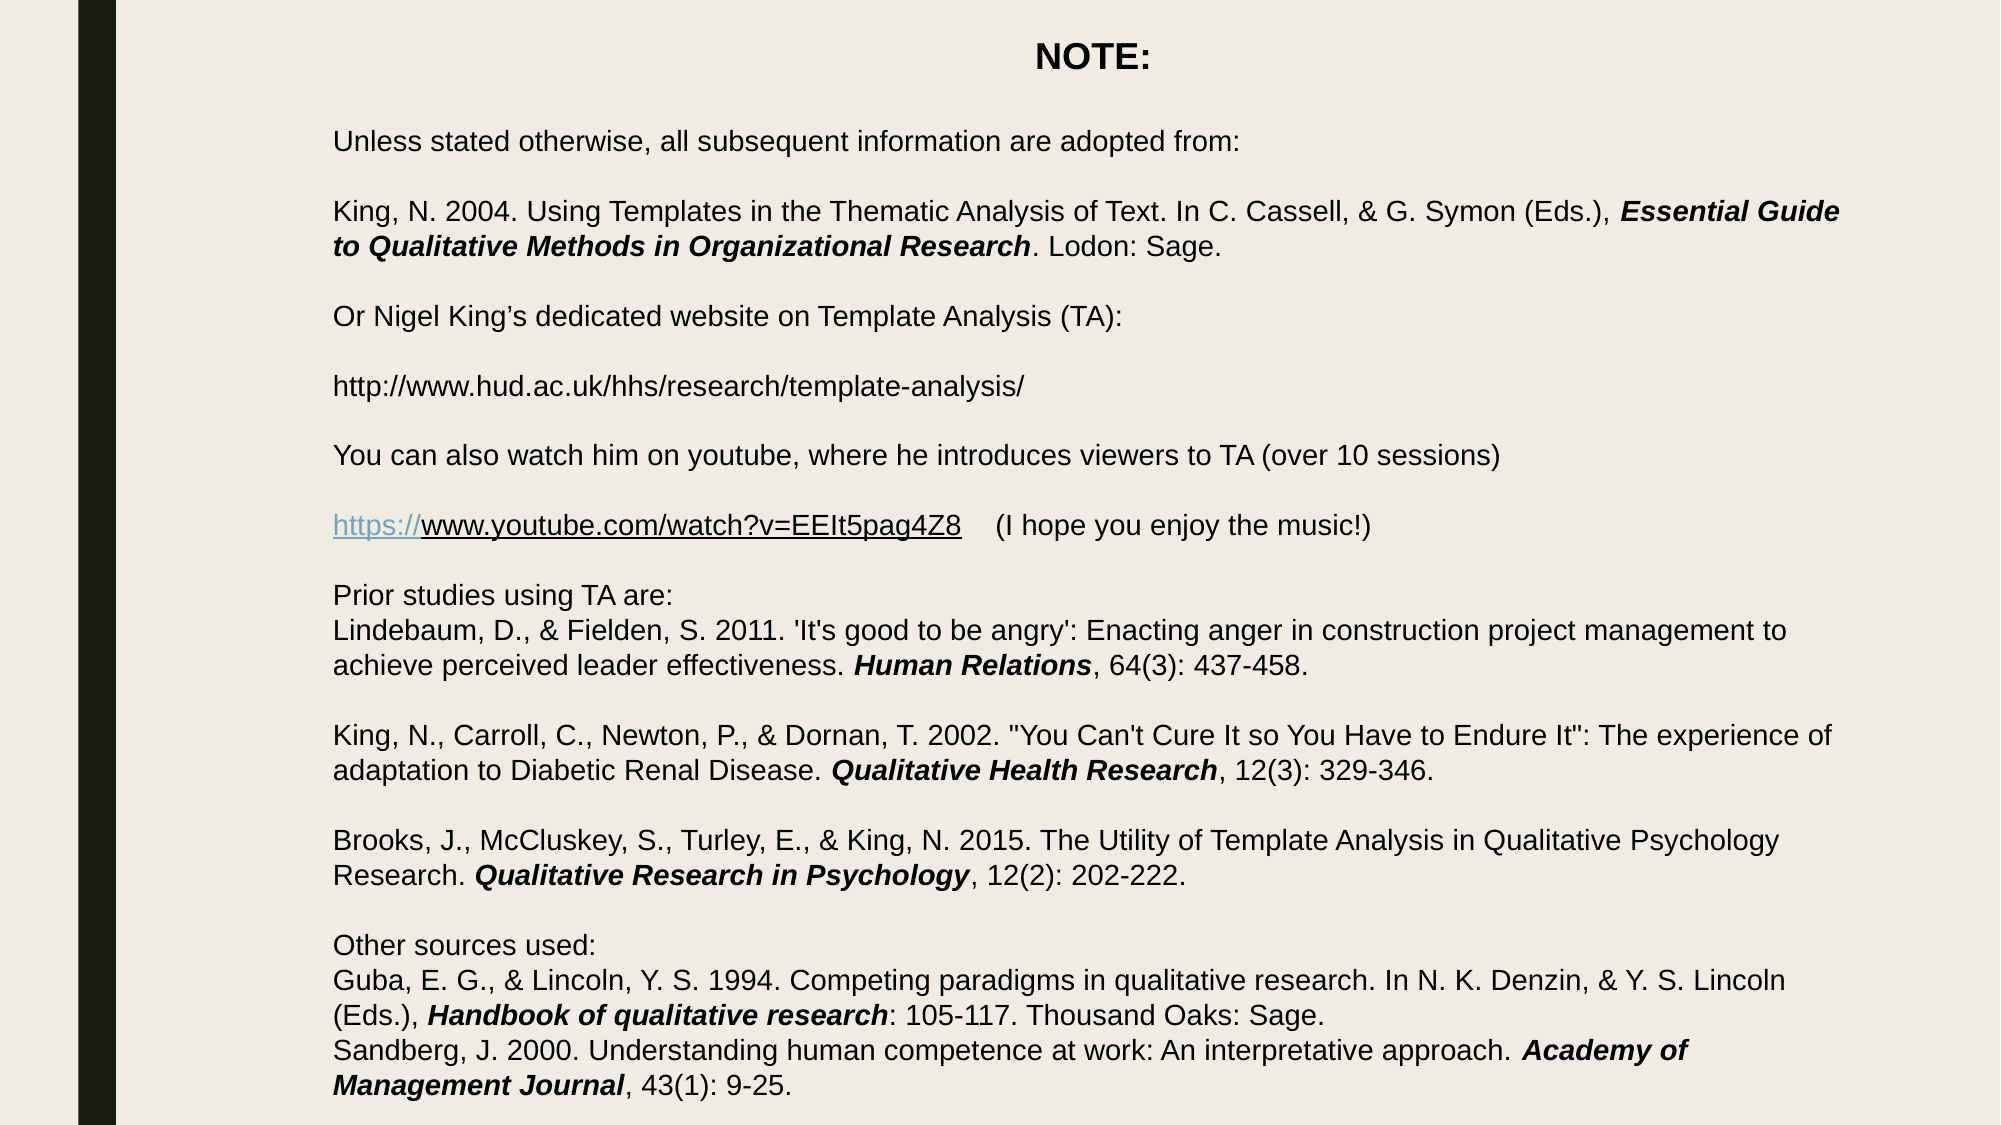

NOTE:

Unless stated otherwise, all subsequent information are adopted from:

King, N. 2004. Using Templates in the Thematic Analysis of Text. In C. Cassell, & G. Symon (Eds.), Essential Guide to Qualitative Methods in Organizational Research. Lodon: Sage.

Or Nigel King’s dedicated website on Template Analysis (TA):

http://www.hud.ac.uk/hhs/research/template-analysis/

You can also watch him on youtube, where he introduces viewers to TA (over 10 sessions)

https://www.youtube.com/watch?v=EEIt5pag4Z8    (I hope you enjoy the music!)

Prior studies using TA are:
Lindebaum, D., & Fielden, S. 2011. 'It's good to be angry': Enacting anger in construction project management to achieve perceived leader effectiveness. Human Relations, 64(3): 437-458.

King, N., Carroll, C., Newton, P., & Dornan, T. 2002. "You Can't Cure It so You Have to Endure It": The experience of adaptation to Diabetic Renal Disease. Qualitative Health Research, 12(3): 329-346.

Brooks, J., McCluskey, S., Turley, E., & King, N. 2015. The Utility of Template Analysis in Qualitative Psychology Research. Qualitative Research in Psychology, 12(2): 202-222.

Other sources used:
Guba, E. G., & Lincoln, Y. S. 1994. Competing paradigms in qualitative research. In N. K. Denzin, & Y. S. Lincoln (Eds.), Handbook of qualitative research: 105-117. Thousand Oaks: Sage.
Sandberg, J. 2000. Understanding human competence at work: An interpretative approach. Academy of Management Journal, 43(1): 9-25.